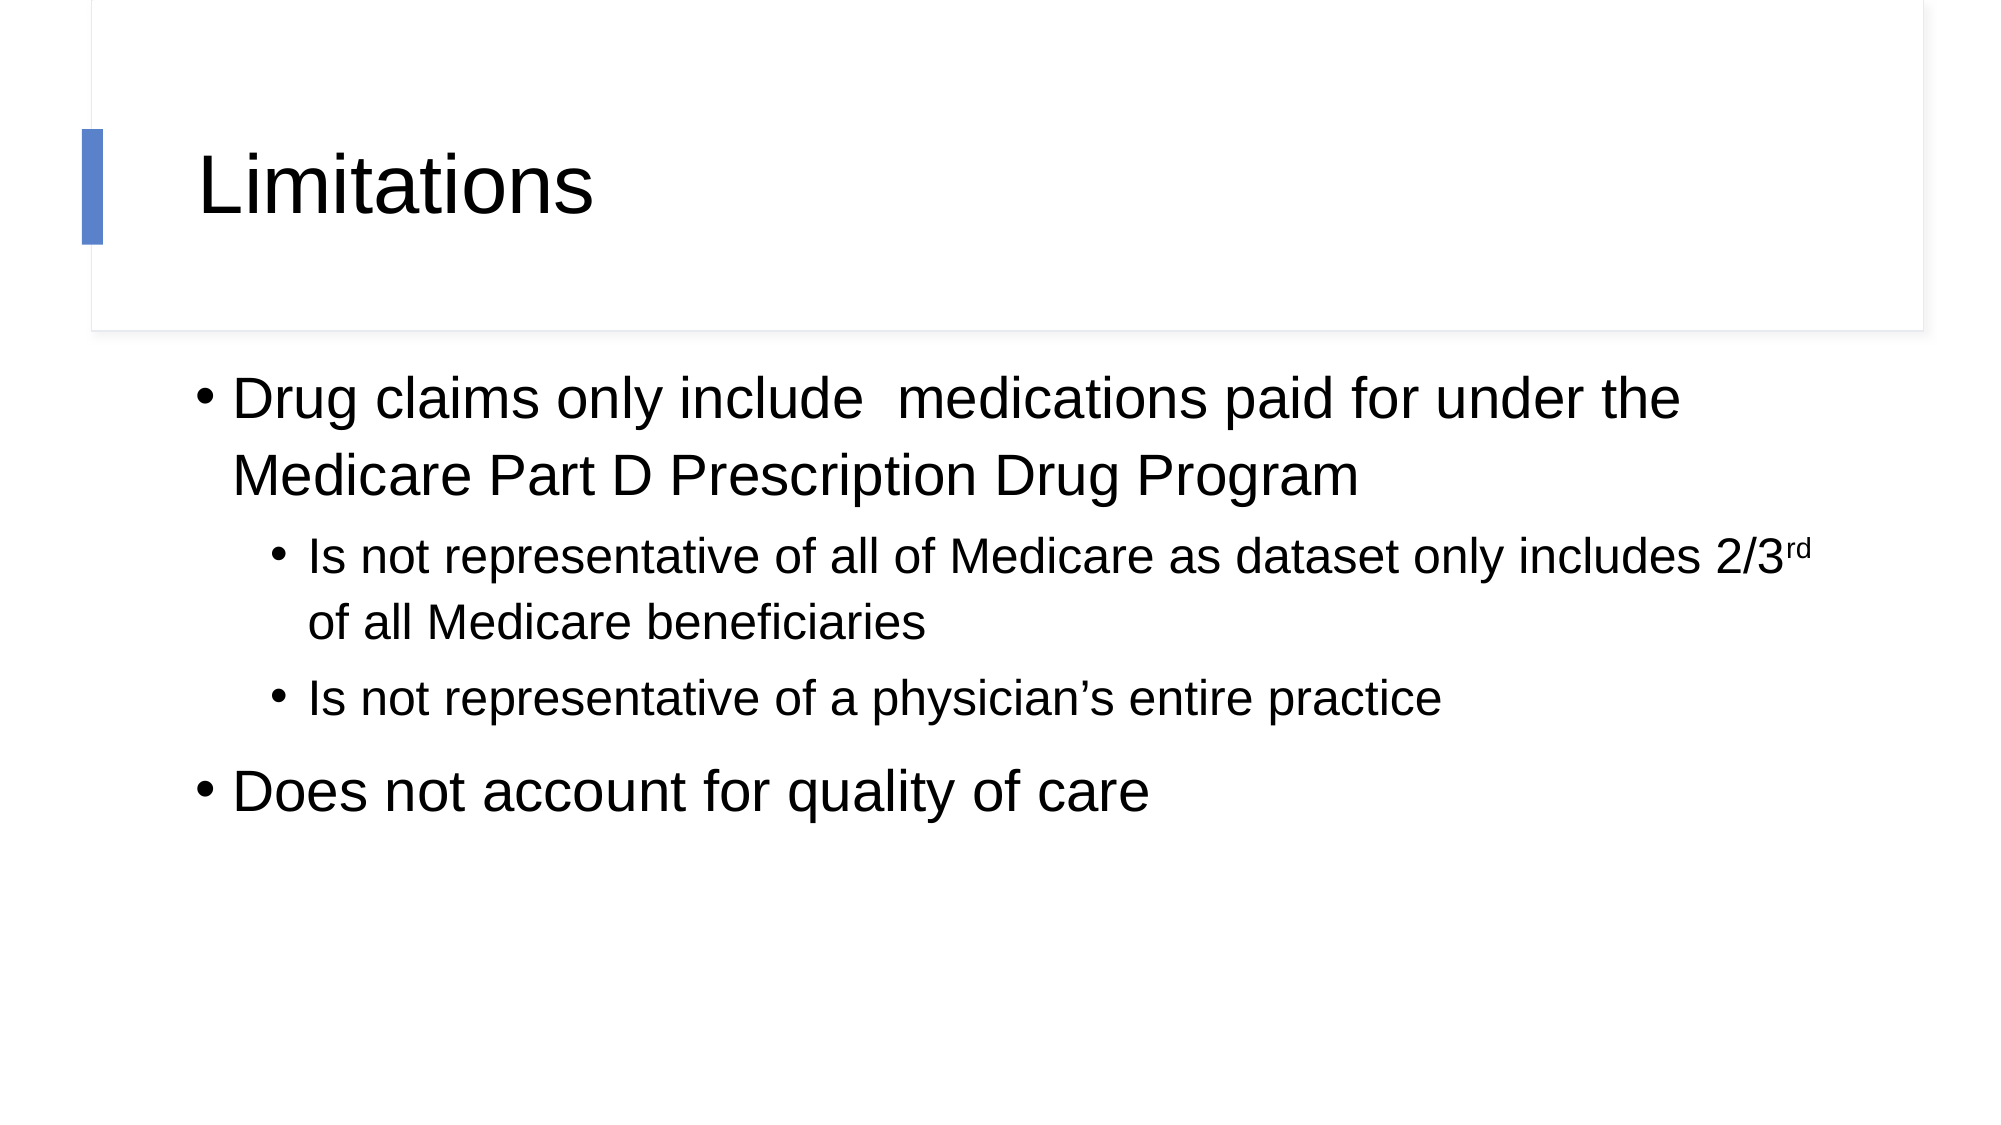

# Limitations
Drug claims only include  medications paid for under the Medicare Part D Prescription Drug Program
Is not representative of all of Medicare as dataset only includes 2/3rd of all Medicare beneficiaries
Is not representative of a physician’s entire practice
Does not account for quality of care